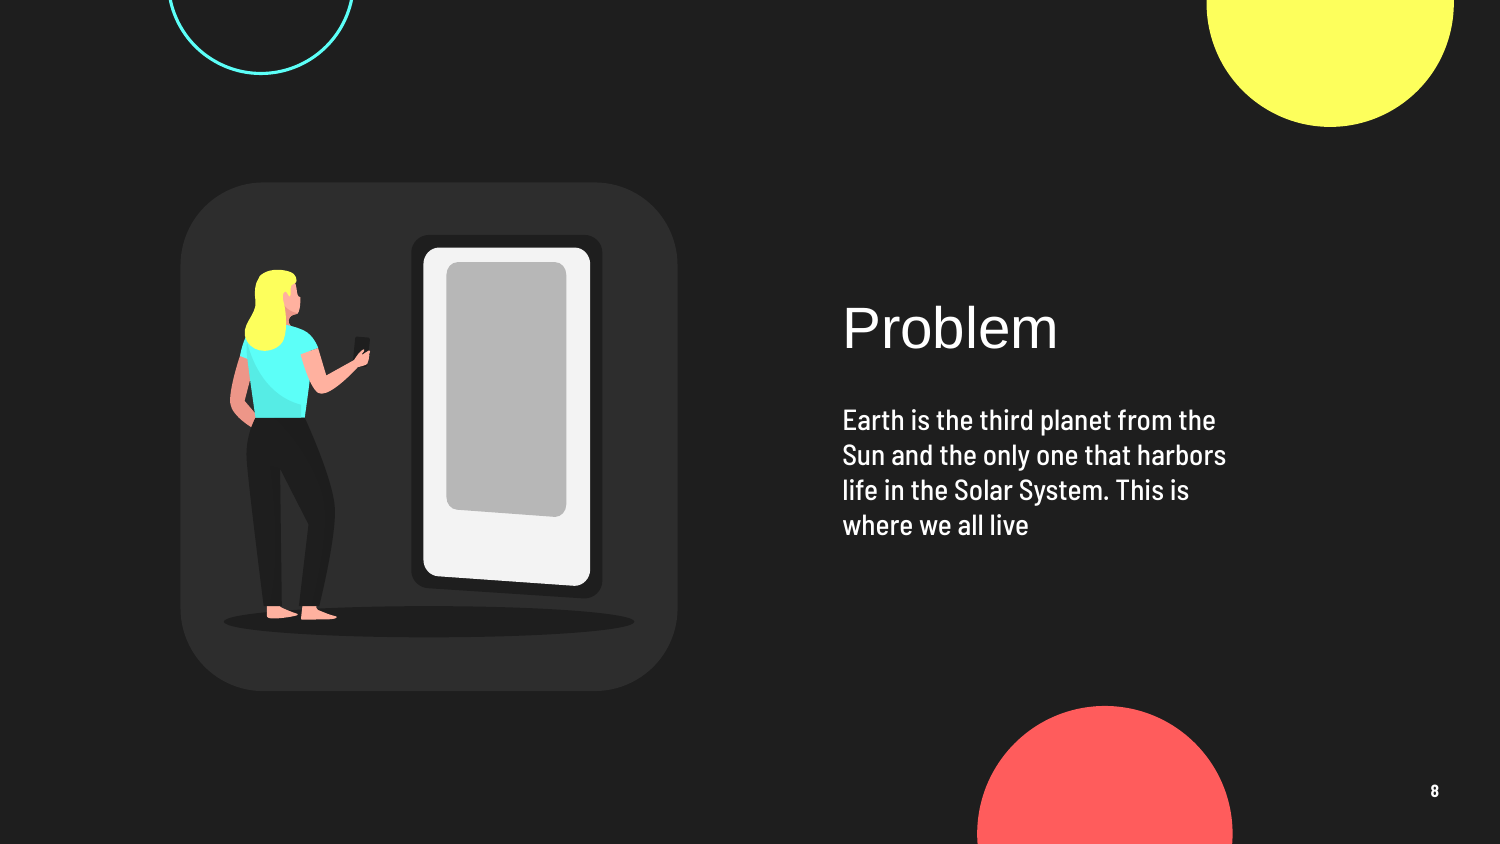

# Problem
Earth is the third planet from the Sun and the only one that harbors life in the Solar System. This is where we all live

8